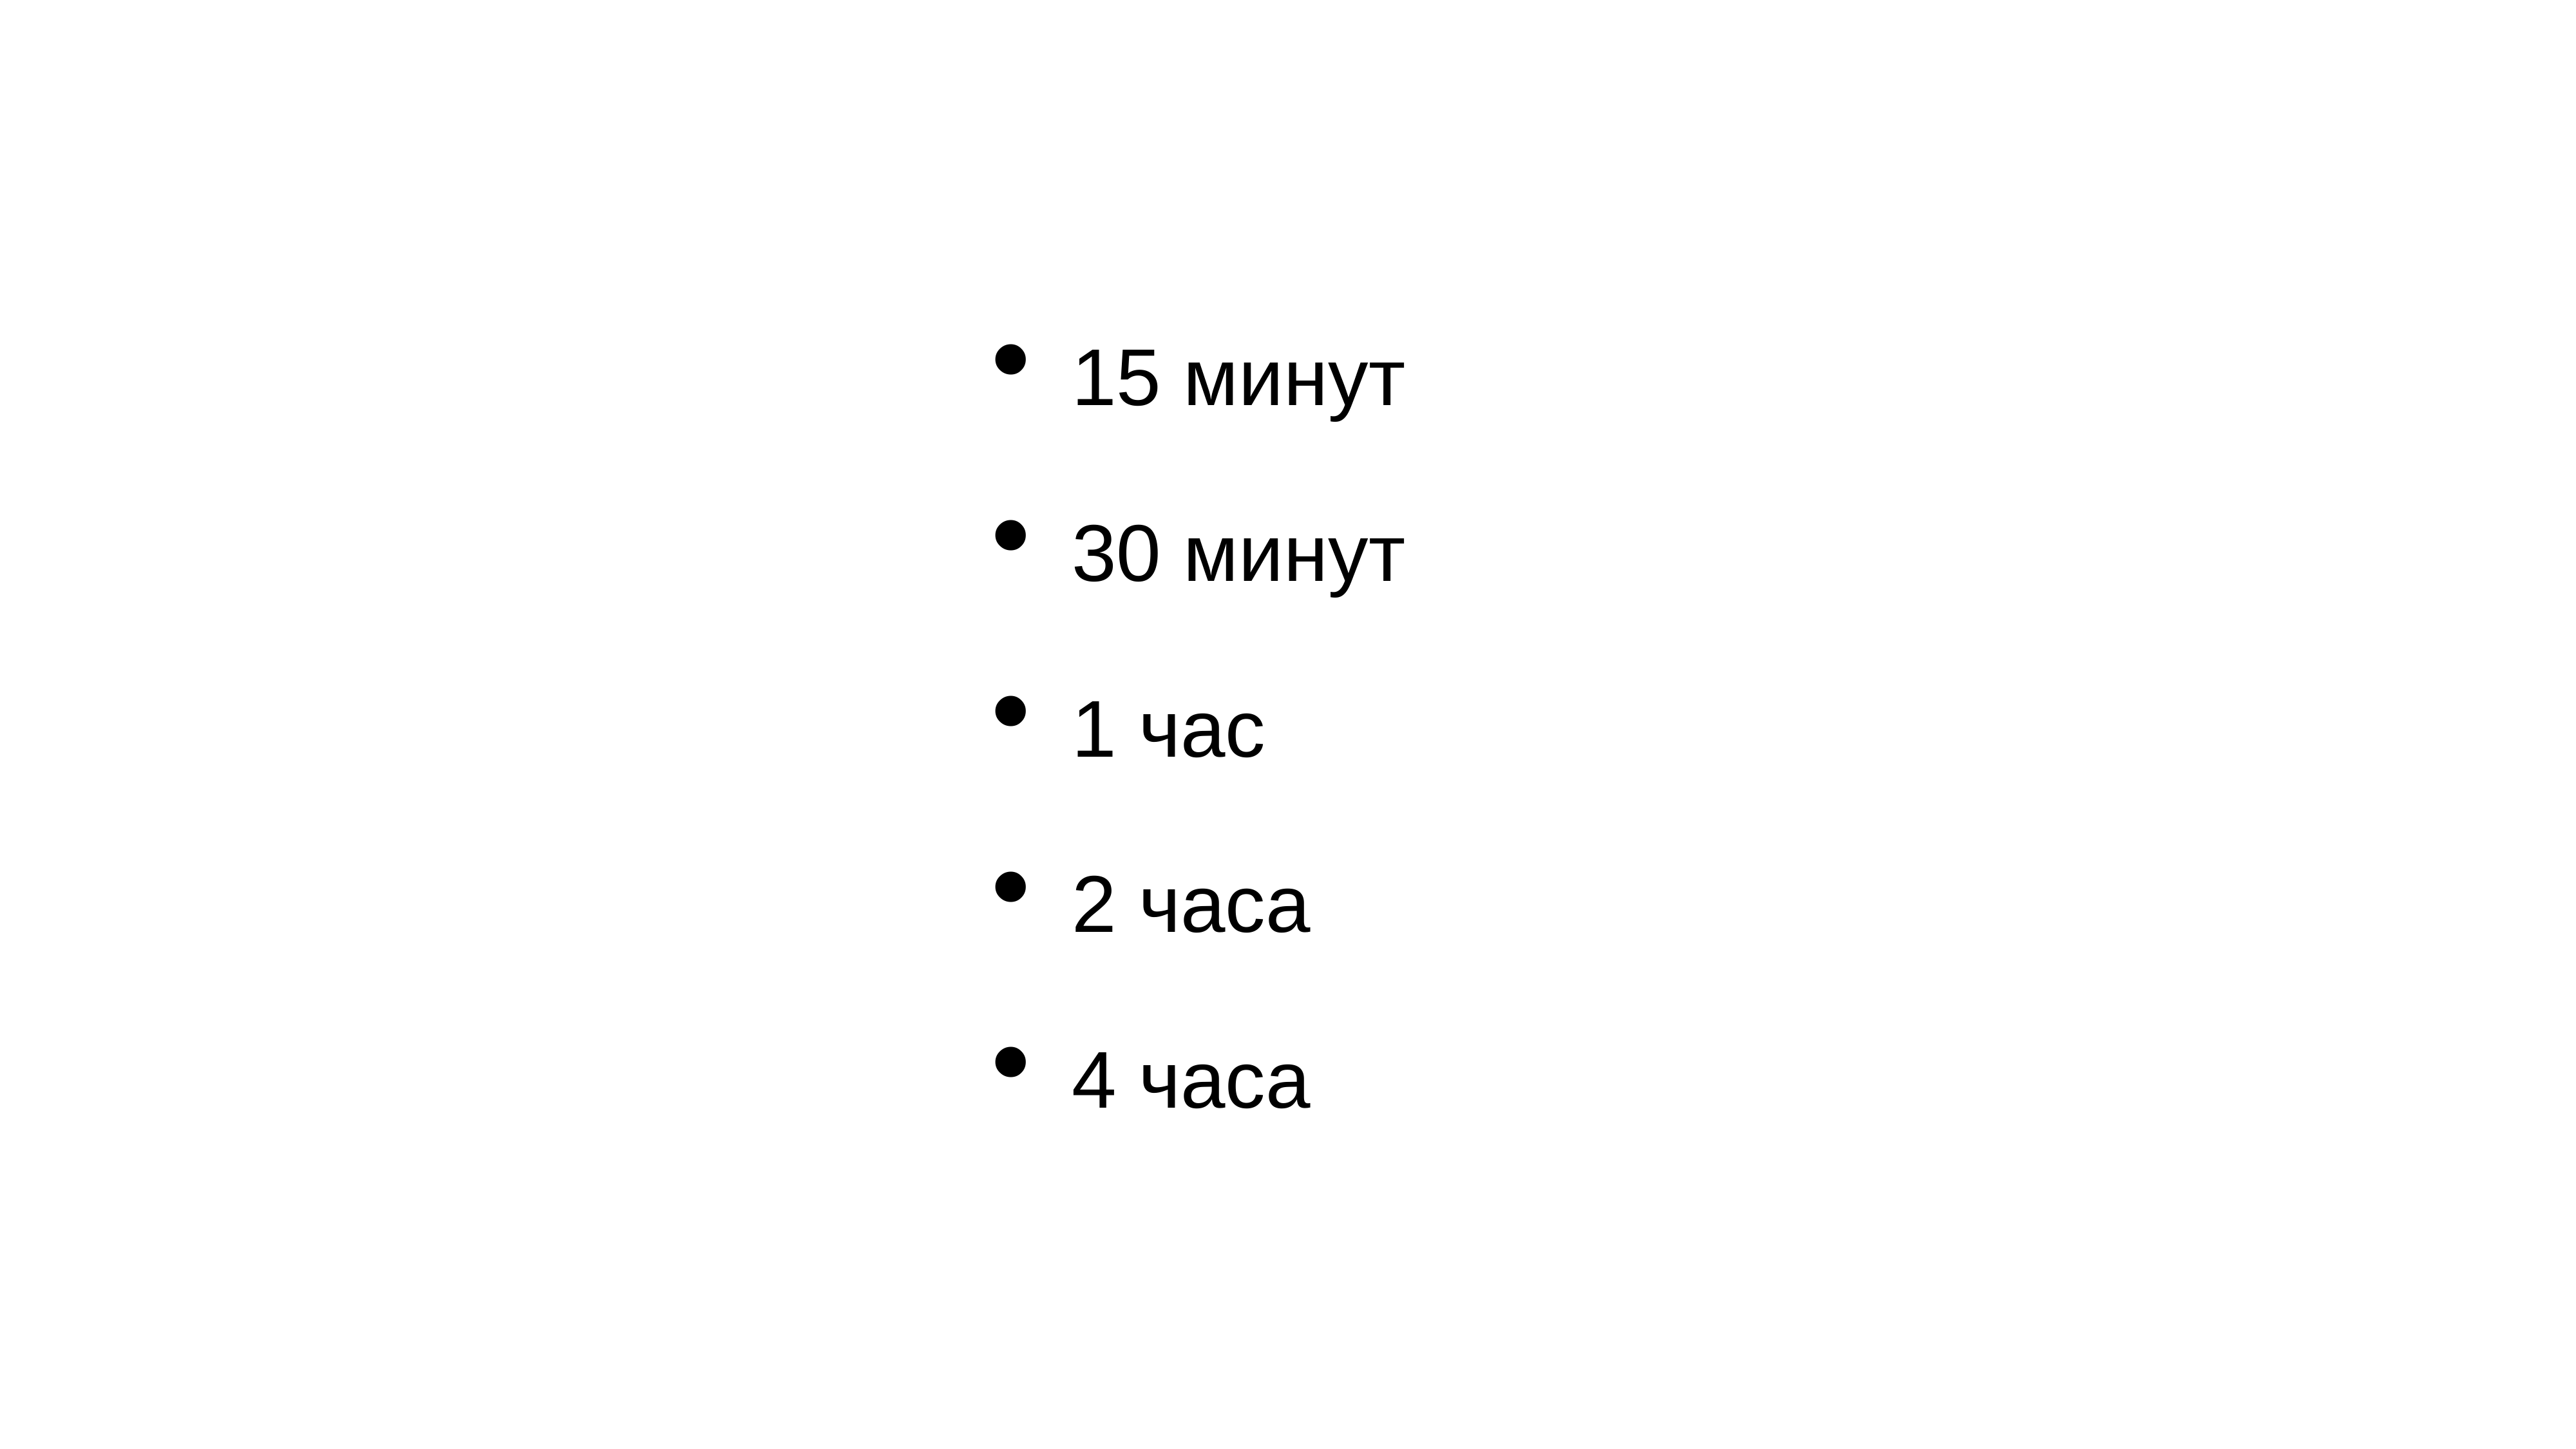

32
15 минут
30 минут
1 час
2 часа
4 часа